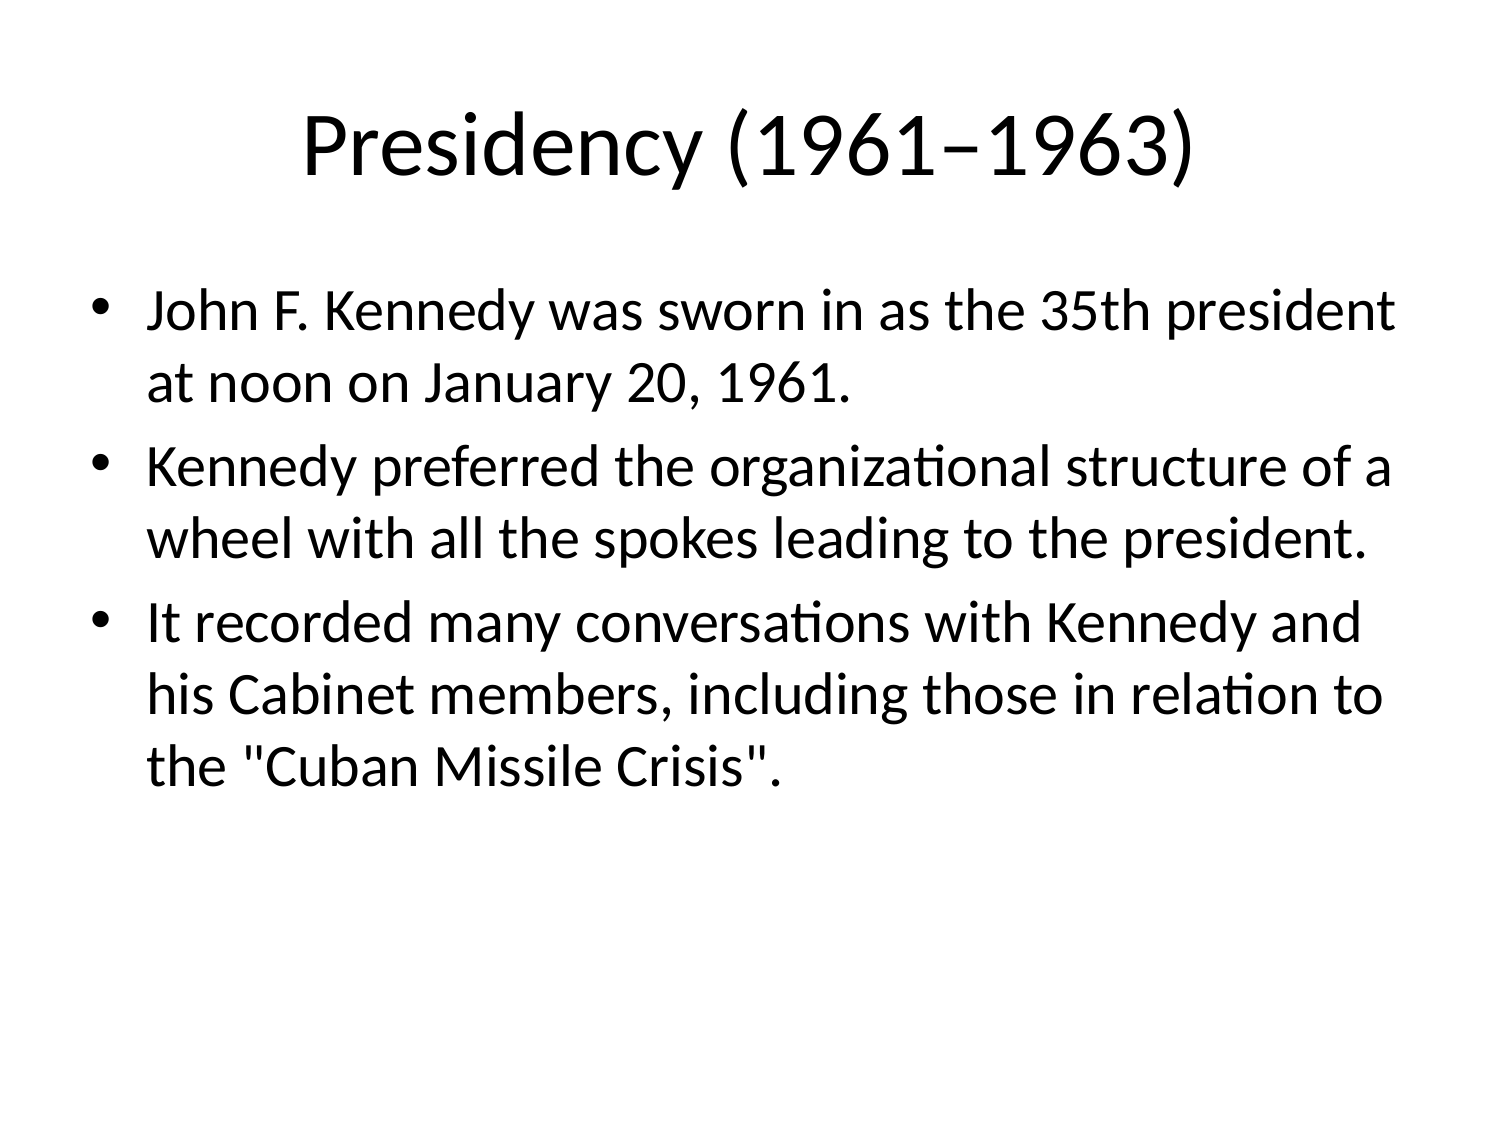

# Presidency (1961–1963)
John F. Kennedy was sworn in as the 35th president at noon on January 20, 1961.
Kennedy preferred the organizational structure of a wheel with all the spokes leading to the president.
It recorded many conversations with Kennedy and his Cabinet members, including those in relation to the "Cuban Missile Crisis".